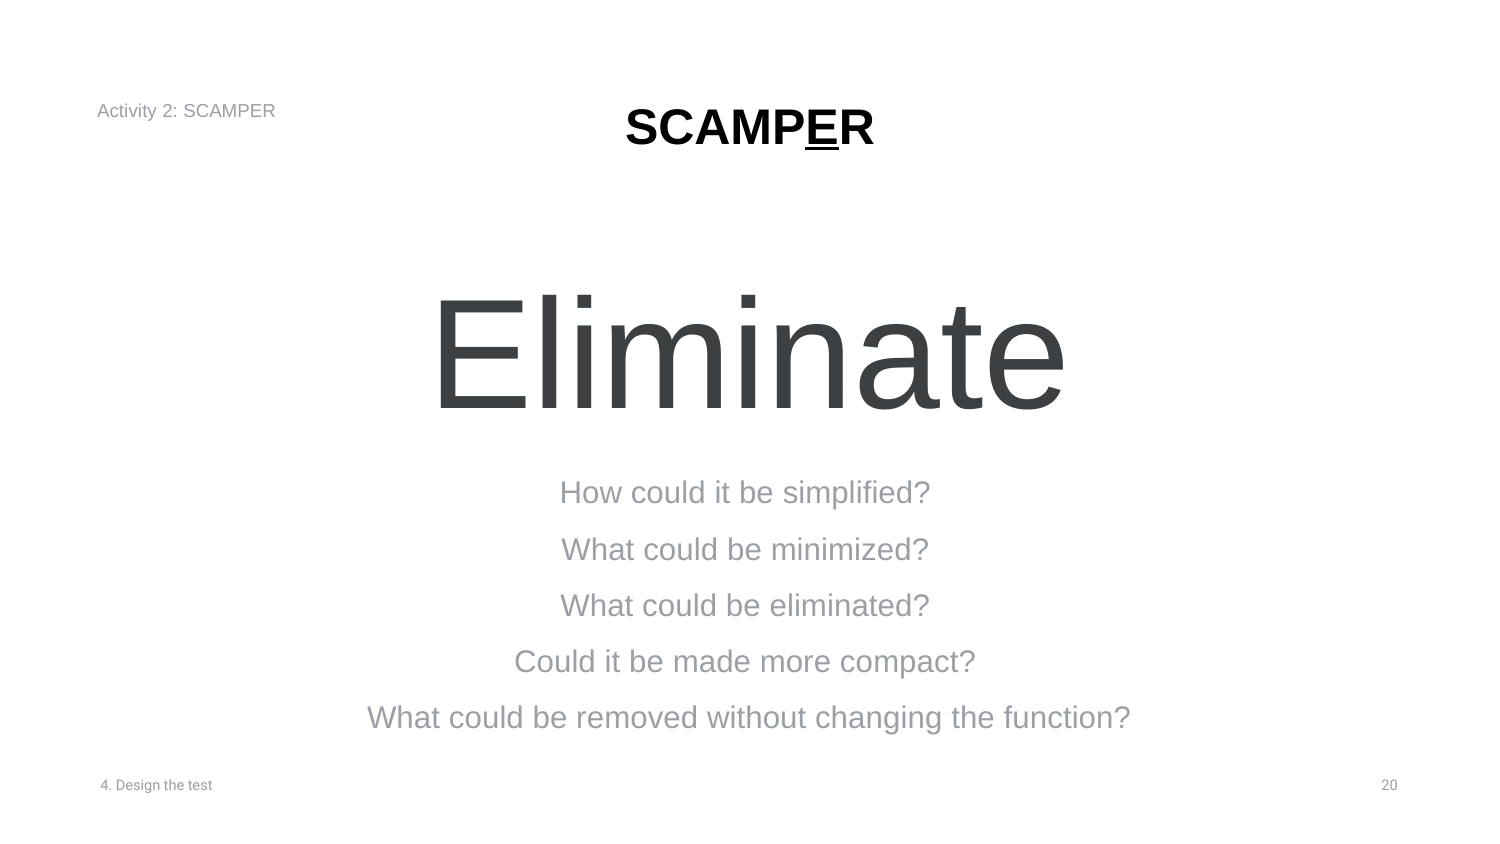

Activity 2: SCAMPER
SCAMPER

# Eliminate
How could it be simplified?
What could be minimized?
What could be eliminated?
Could it be made more compact?
What could be removed without changing the function?
4. Design the test
20